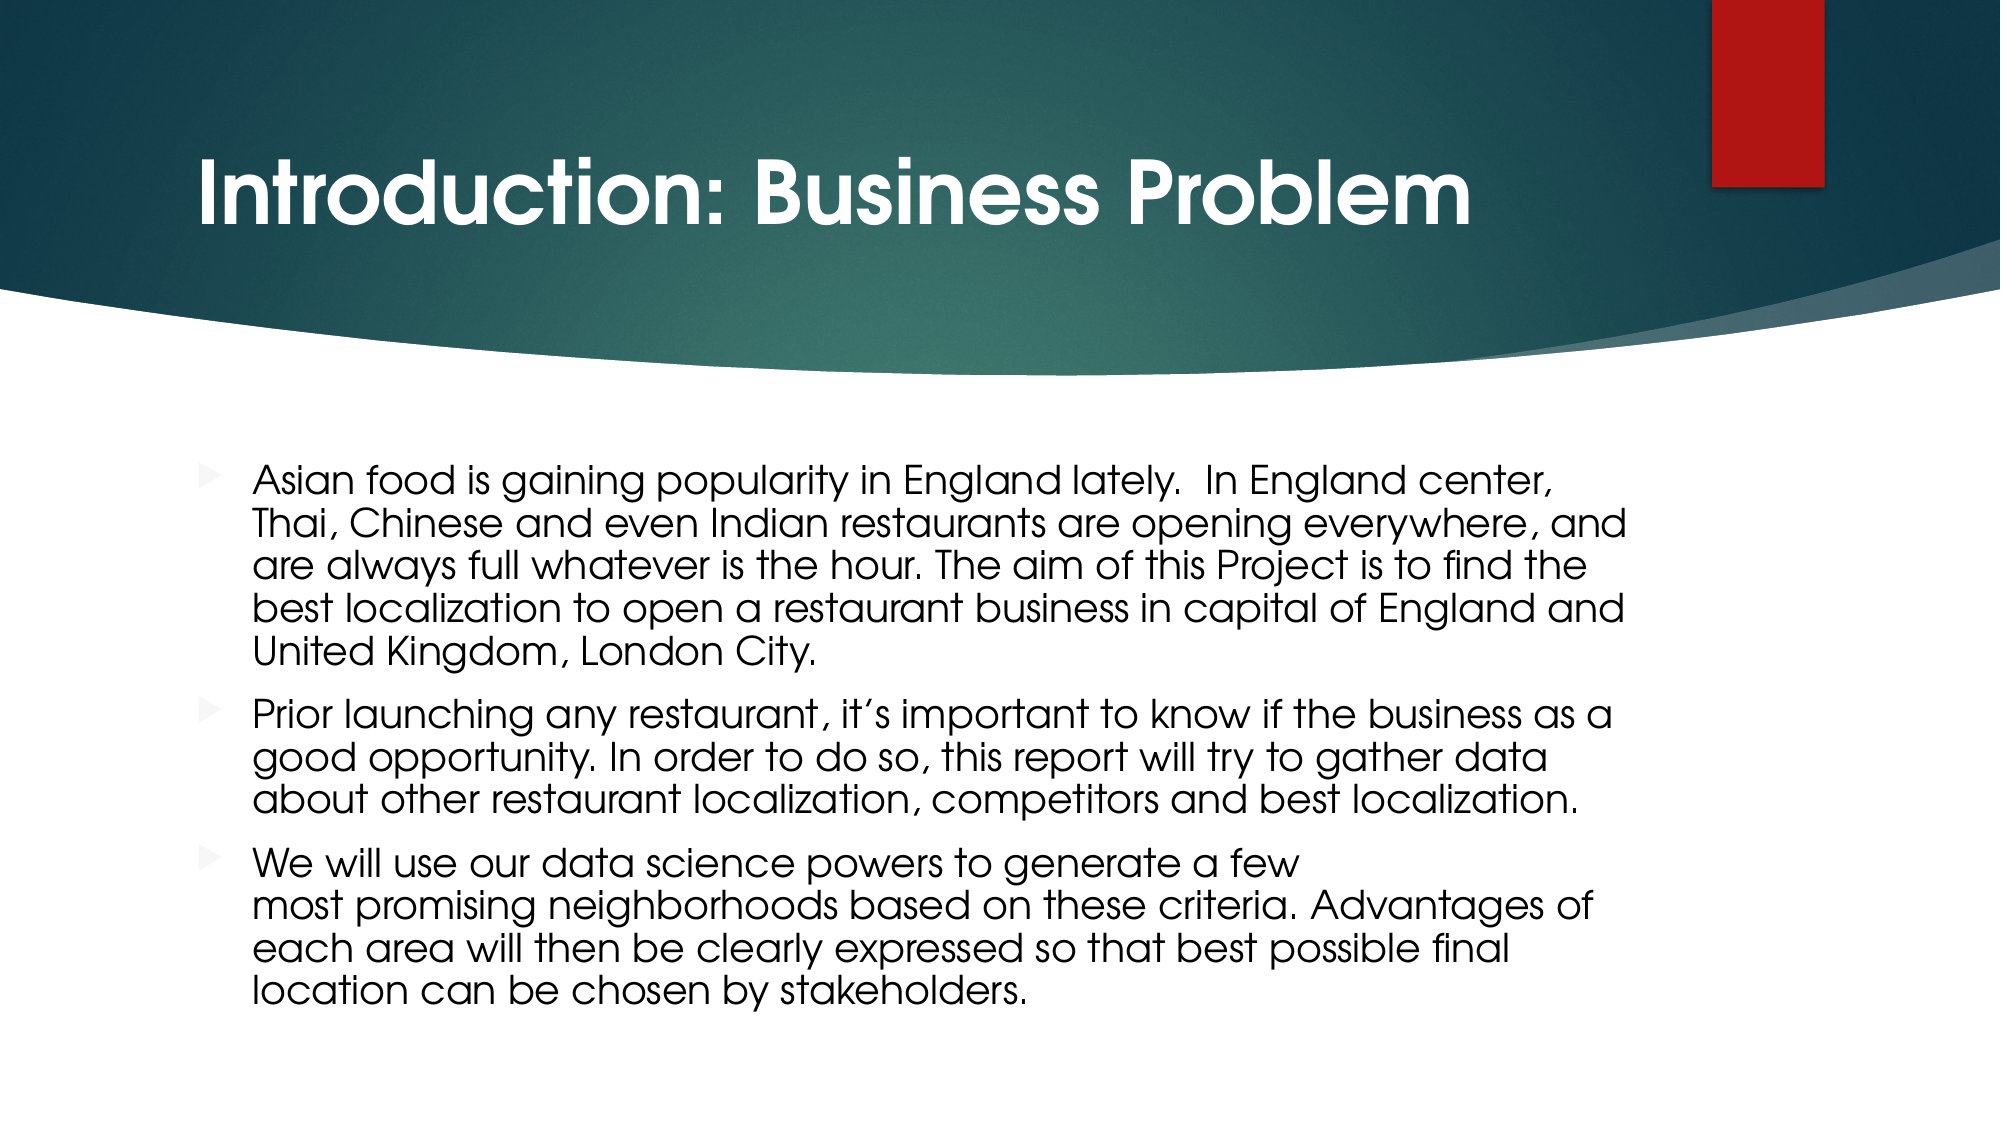

# Introduction: Business Problem

Asian food is gaining popularity in England lately.  In England center, Thai, Chinese and even Indian restaurants are opening everywhere, and are always full whatever is the hour. The aim of this Project is to find the best localization to open a restaurant business in capital of England and United Kingdom, London City.
Prior launching any restaurant, it’s important to know if the business as a good opportunity. In order to do so, this report will try to gather data about other restaurant localization, competitors and best localization.
We will use our data science powers to generate a few most promising neighborhoods based on these criteria. Advantages of each area will then be clearly expressed so that best possible final location can be chosen by stakeholders.